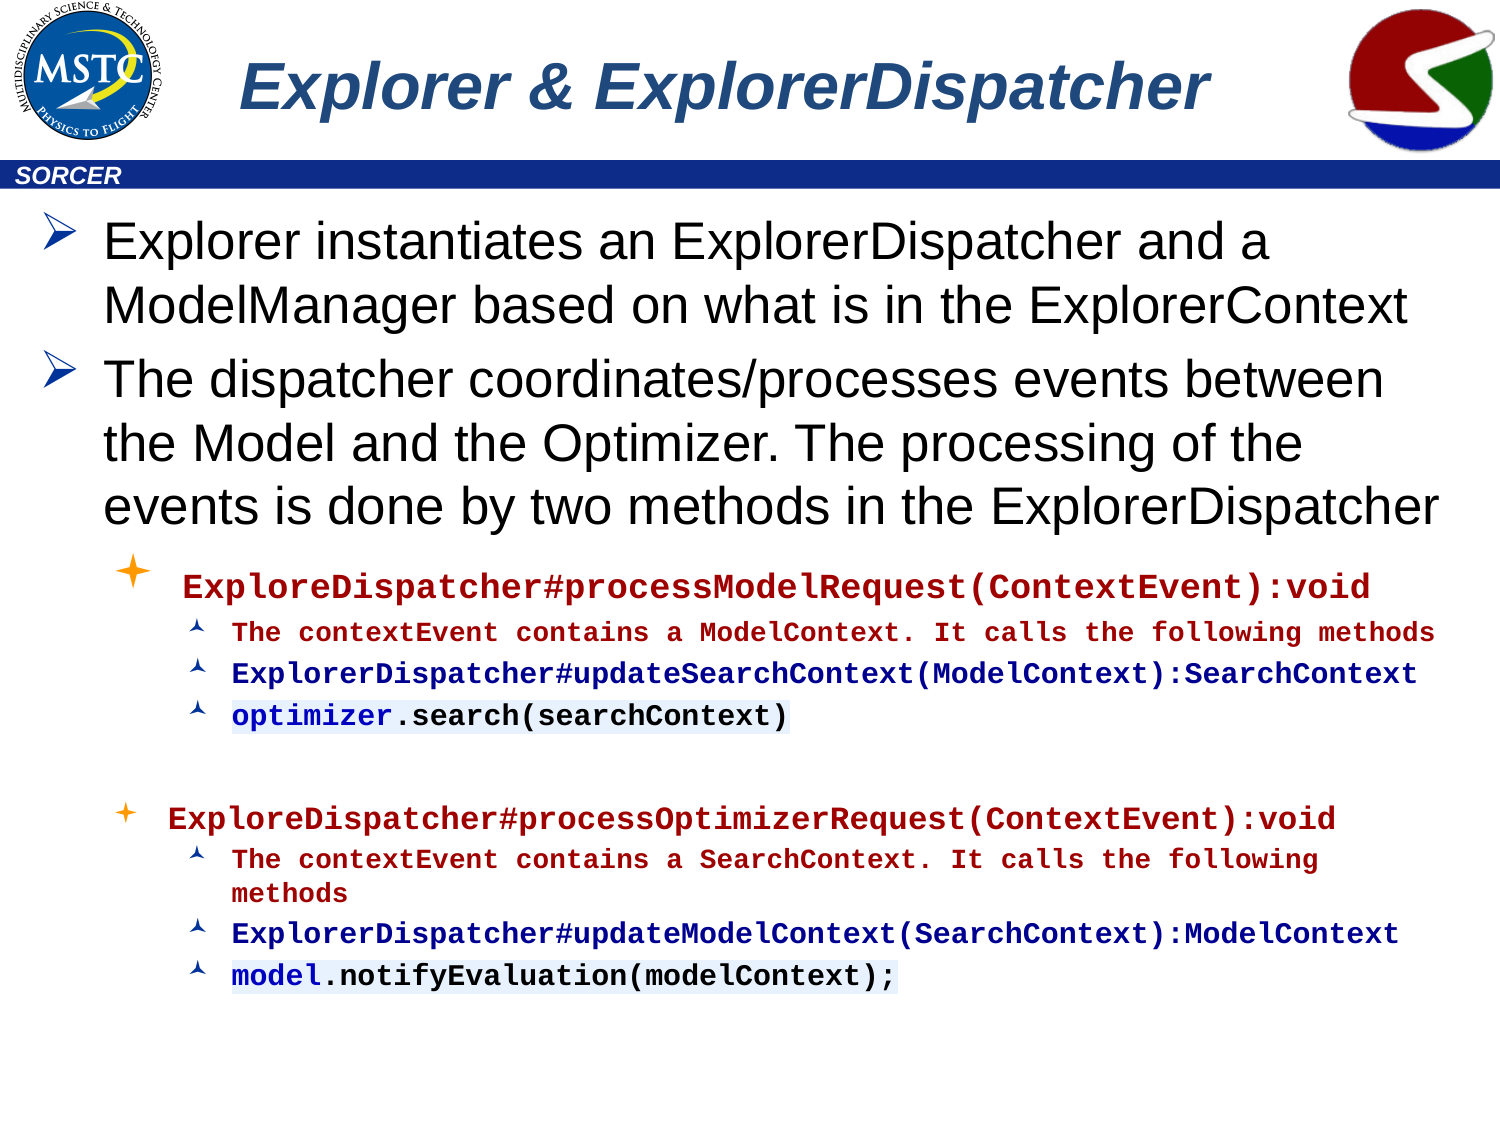

# Explorer & ExplorerDispatcher
Explorer instantiates an ExplorerDispatcher and a ModelManager based on what is in the ExplorerContext
The dispatcher coordinates/processes events between the Model and the Optimizer. The processing of the events is done by two methods in the ExplorerDispatcher
 ExploreDispatcher#processModelRequest(ContextEvent):void
The contextEvent contains a ModelContext. It calls the following methods
ExplorerDispatcher#updateSearchContext(ModelContext):SearchContext
optimizer.search(searchContext)

ExploreDispatcher#processOptimizerRequest(ContextEvent):void
The contextEvent contains a SearchContext. It calls the following methods
ExplorerDispatcher#updateModelContext(SearchContext):ModelContext
model.notifyEvaluation(modelContext);